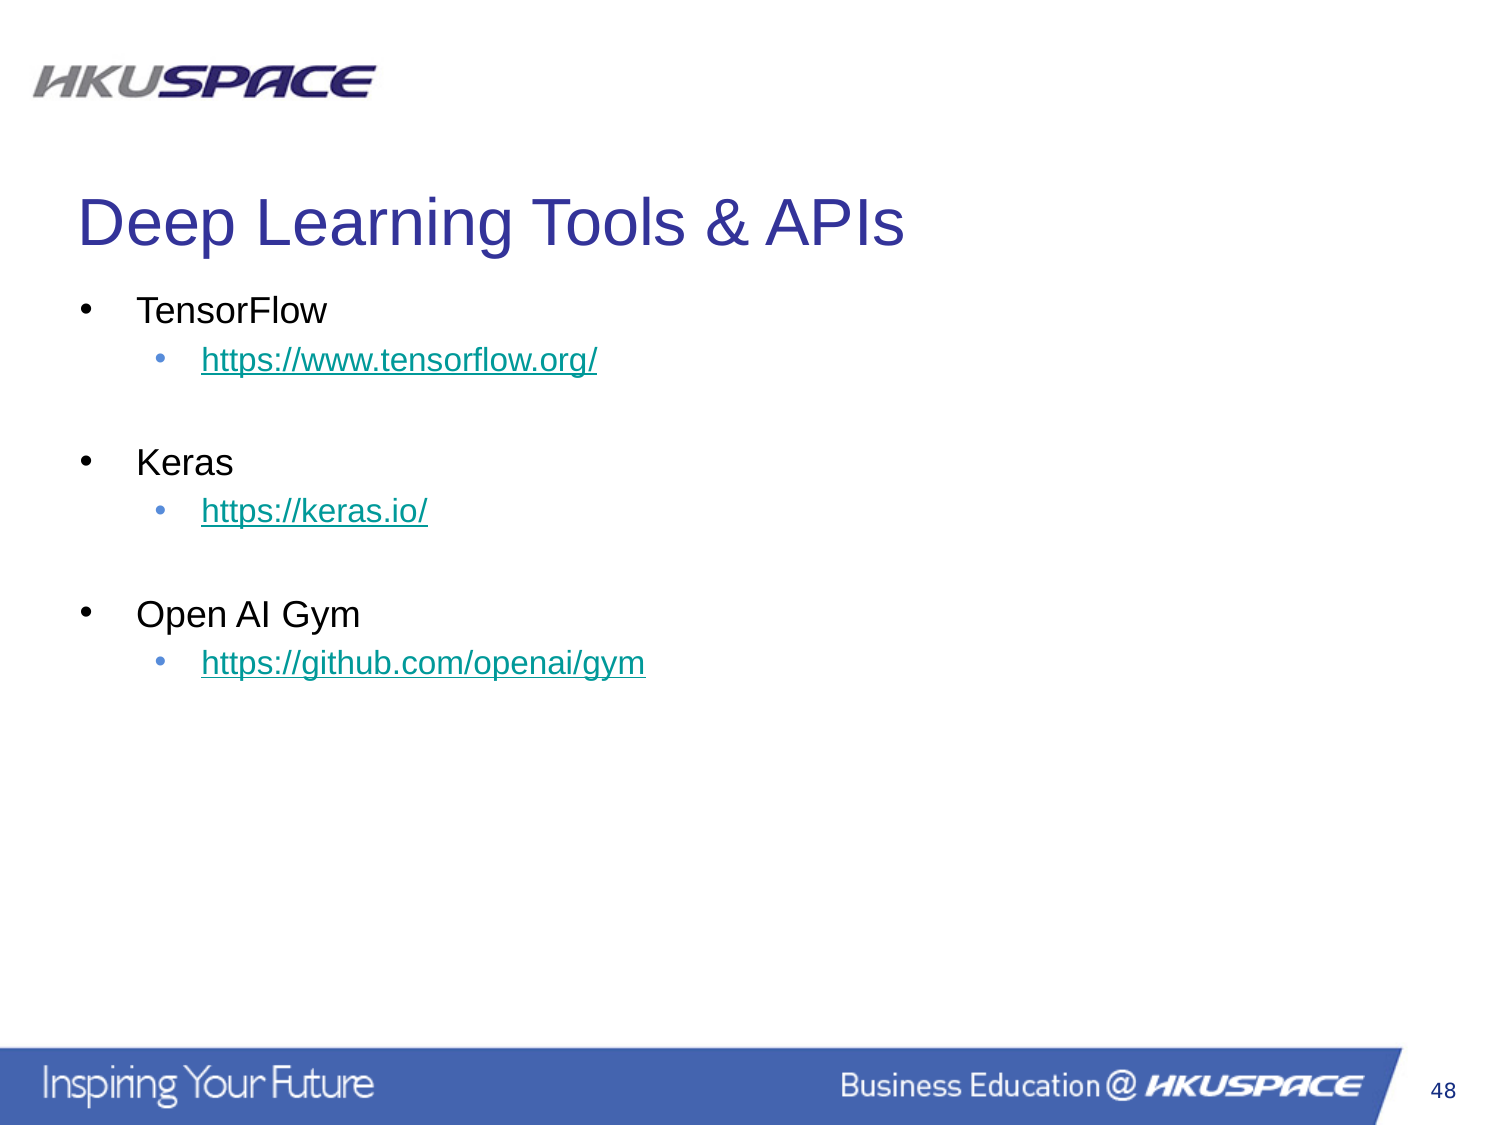

Deep Learning Tools & APIs
TensorFlow
https://www.tensorflow.org/

Keras
https://keras.io/

Open AI Gym
https://github.com/openai/gym

48